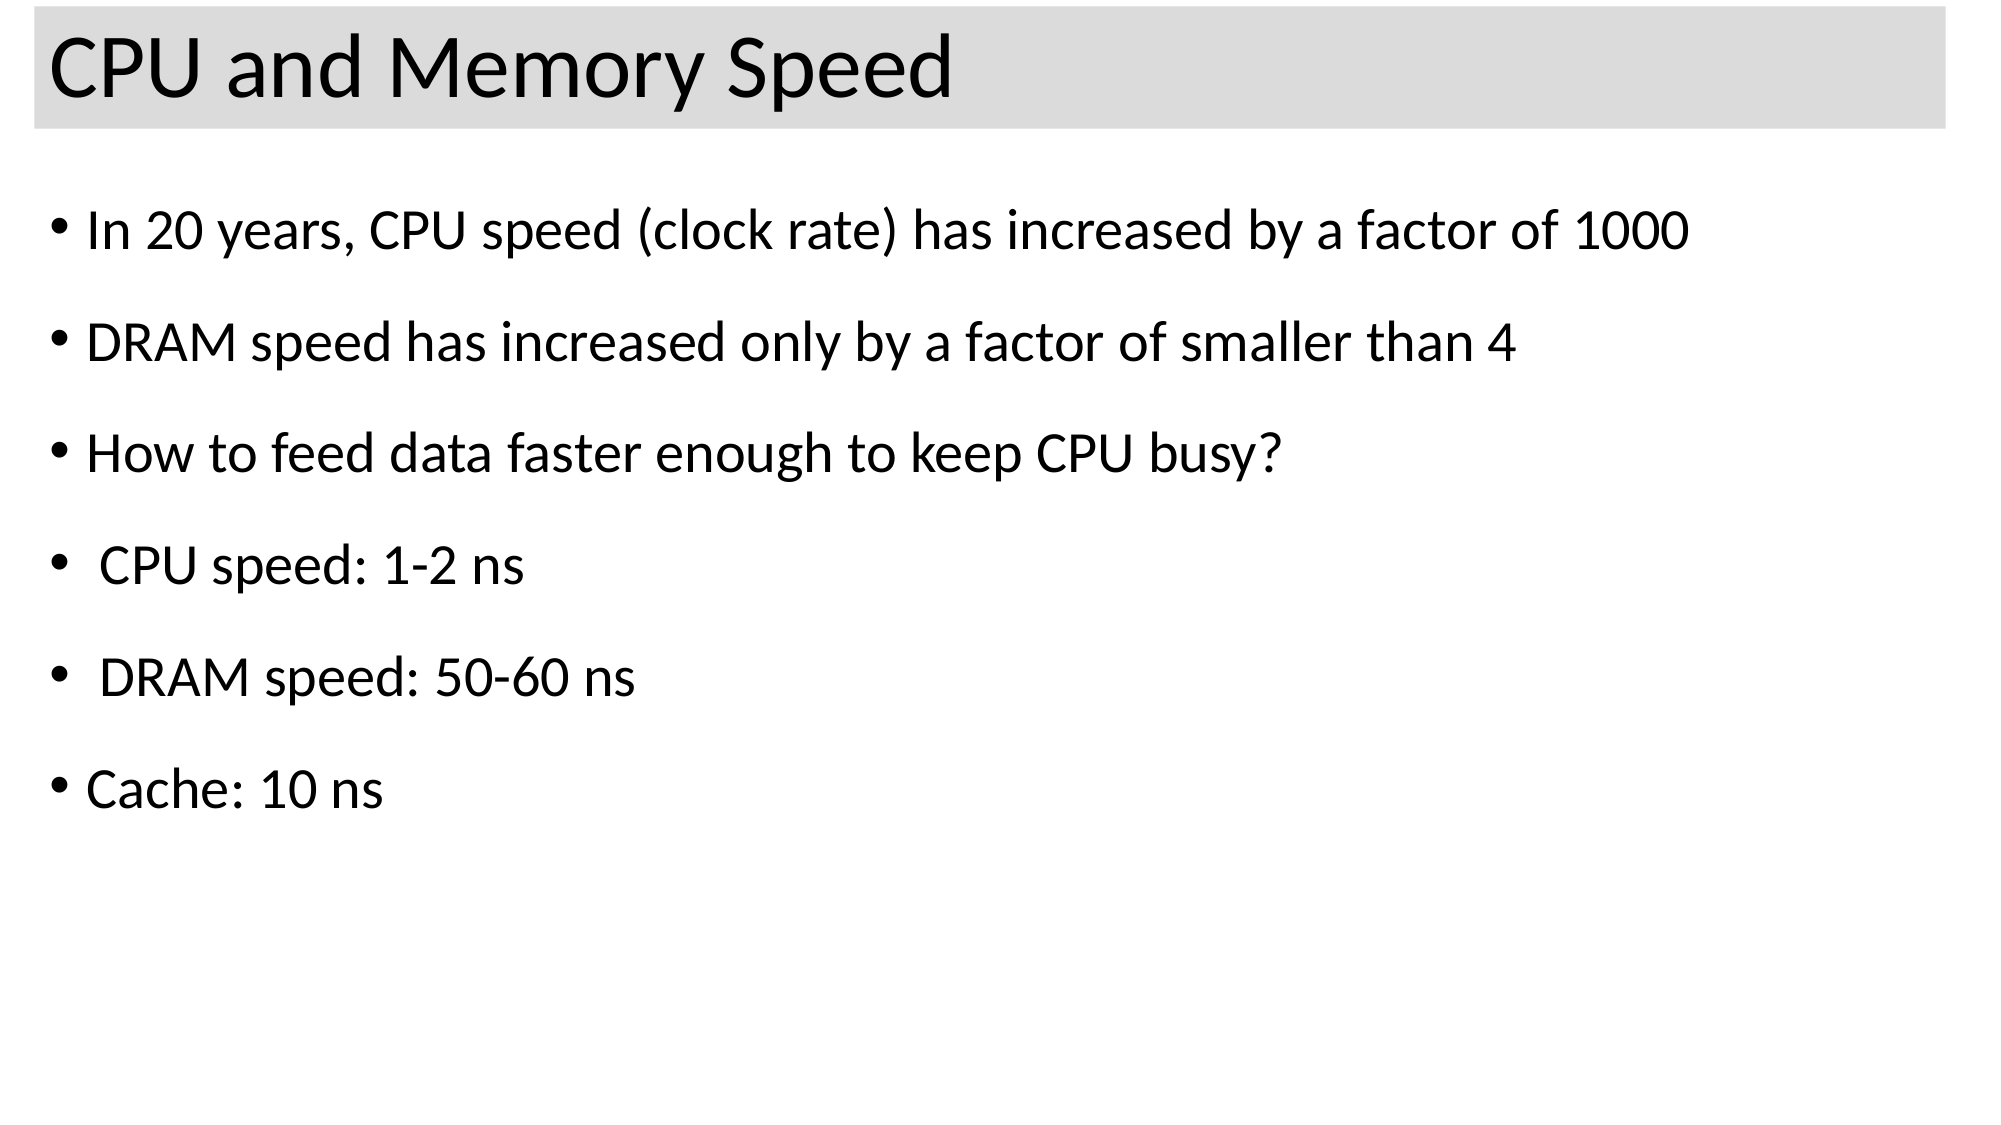

# CPU and Memory Speed
In 20 years, CPU speed (clock rate) has increased by a factor of 1000
DRAM speed has increased only by a factor of smaller than 4
How to feed data faster enough to keep CPU busy?
 CPU speed: 1-2 ns
 DRAM speed: 50-60 ns
Cache: 10 ns